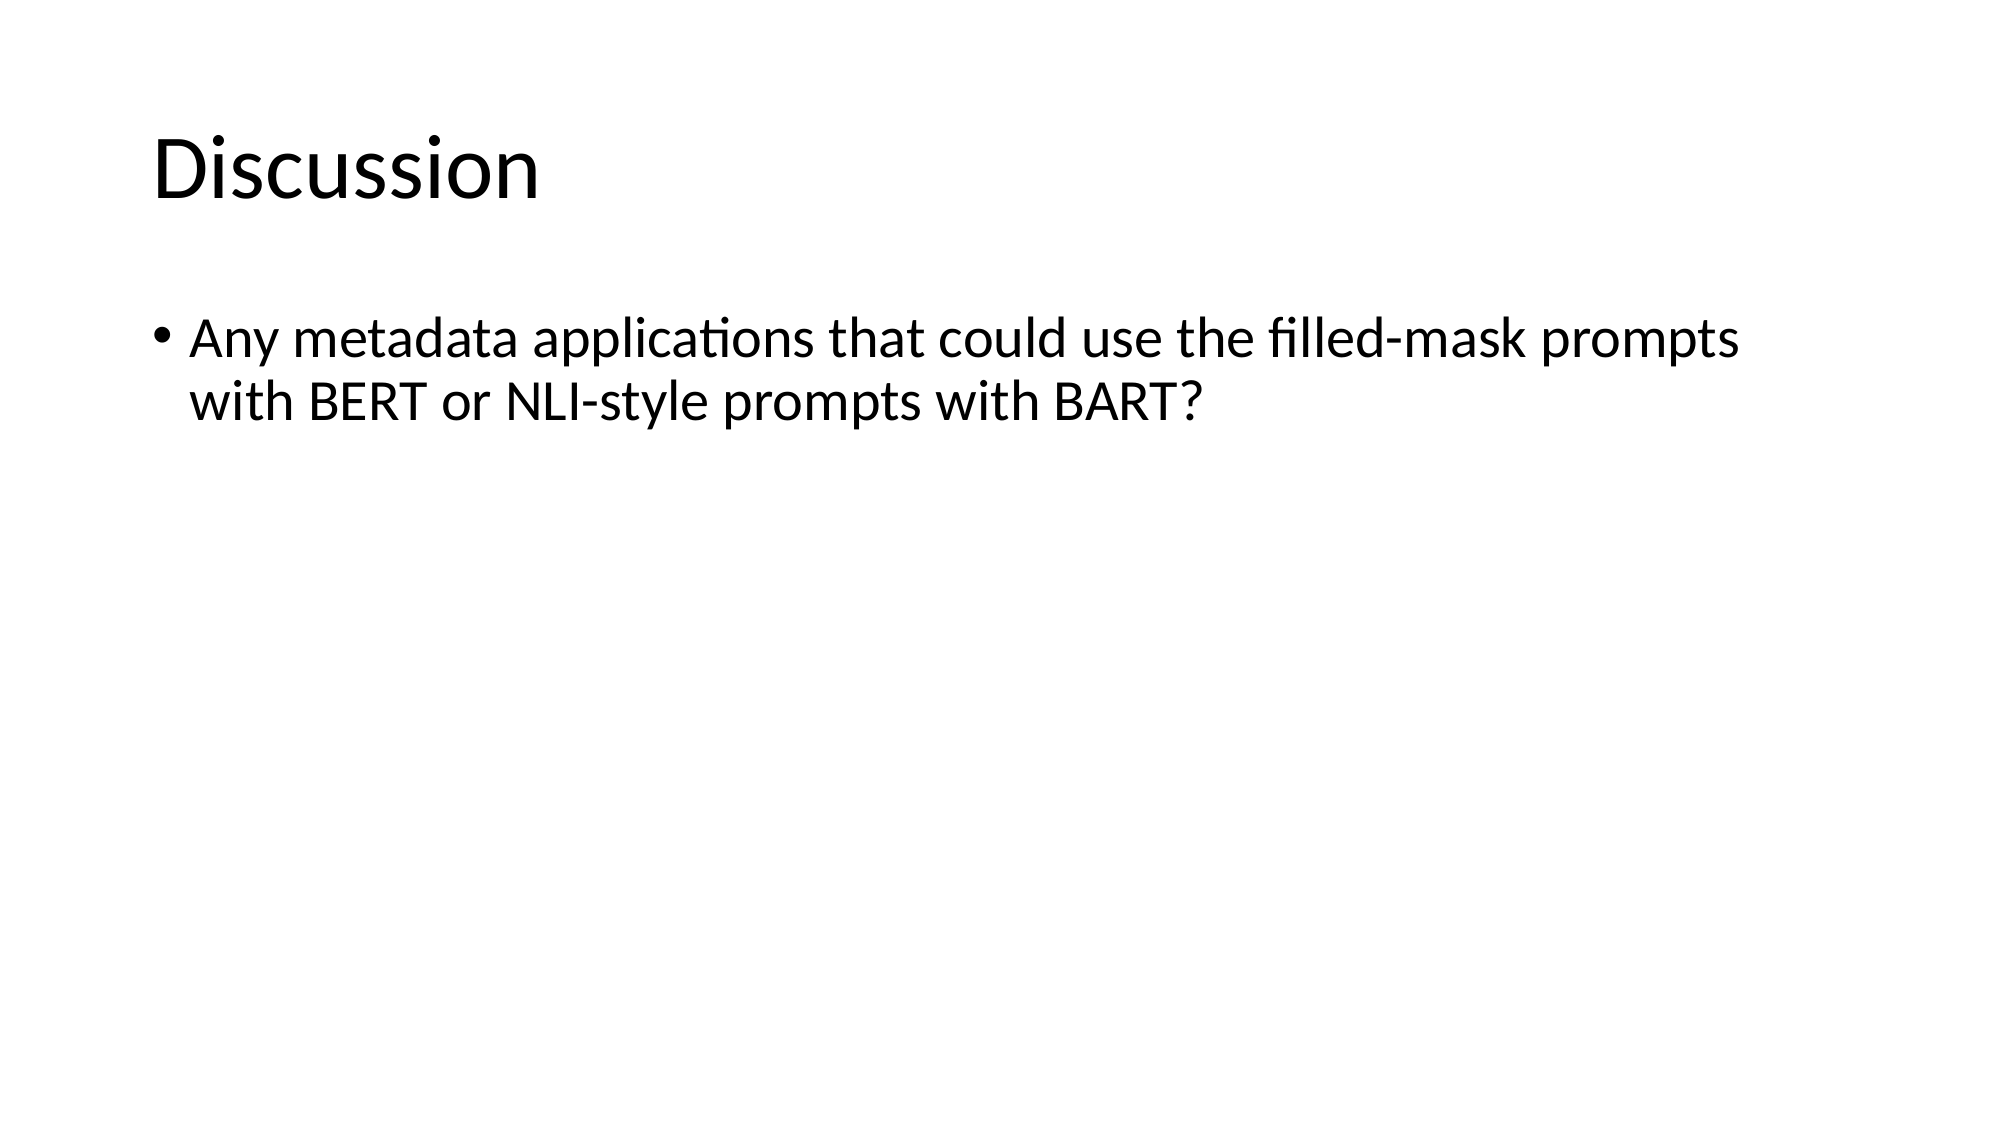

# Discussion
Any metadata applications that could use the filled-mask prompts with BERT or NLI-style prompts with BART?